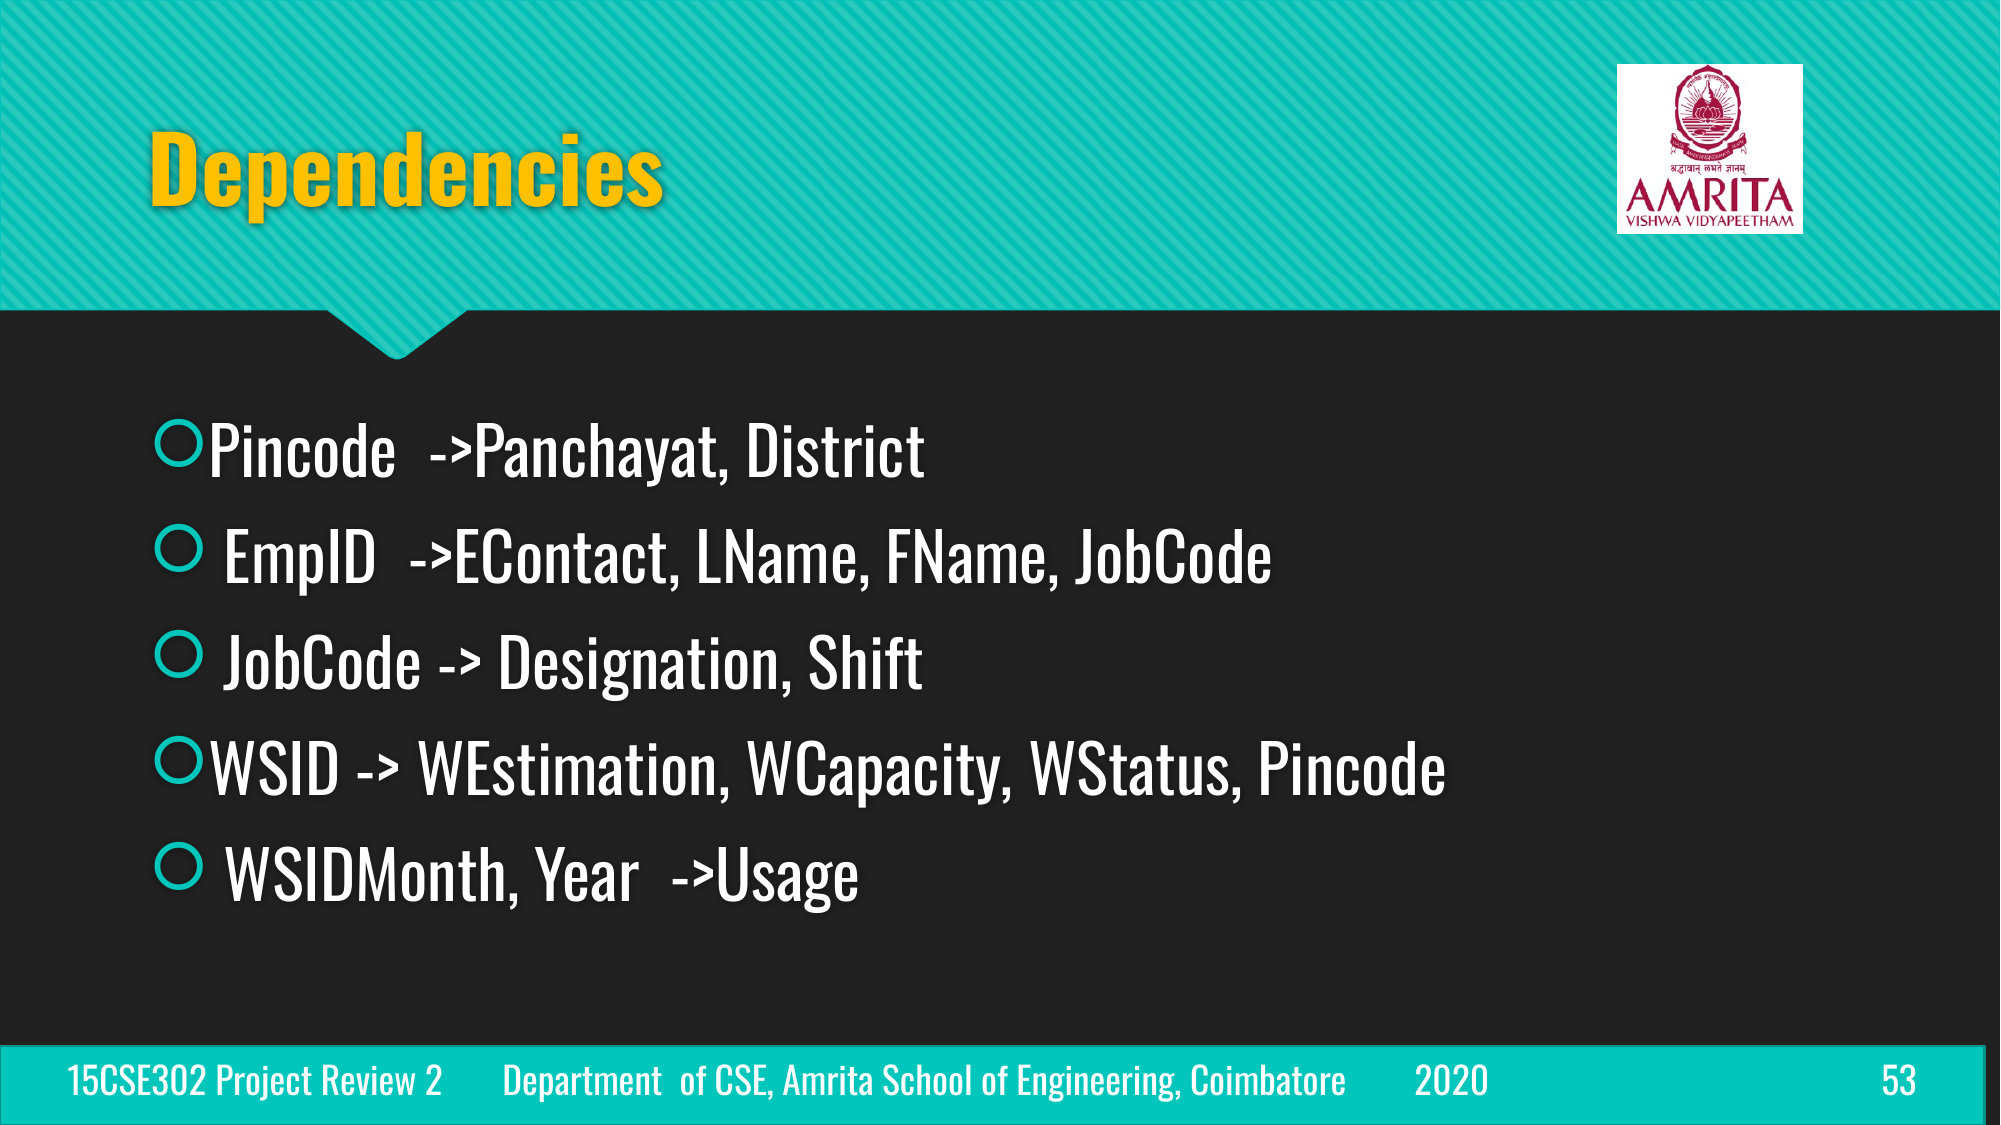

# Dependencies
Pincode  ->Panchayat, District
 EmpID  ->EContact, LName, FName, JobCode
 JobCode -> Designation, Shift
WSID -> WEstimation, WCapacity, WStatus, Pincode
 WSIDMonth, Year  ->Usage